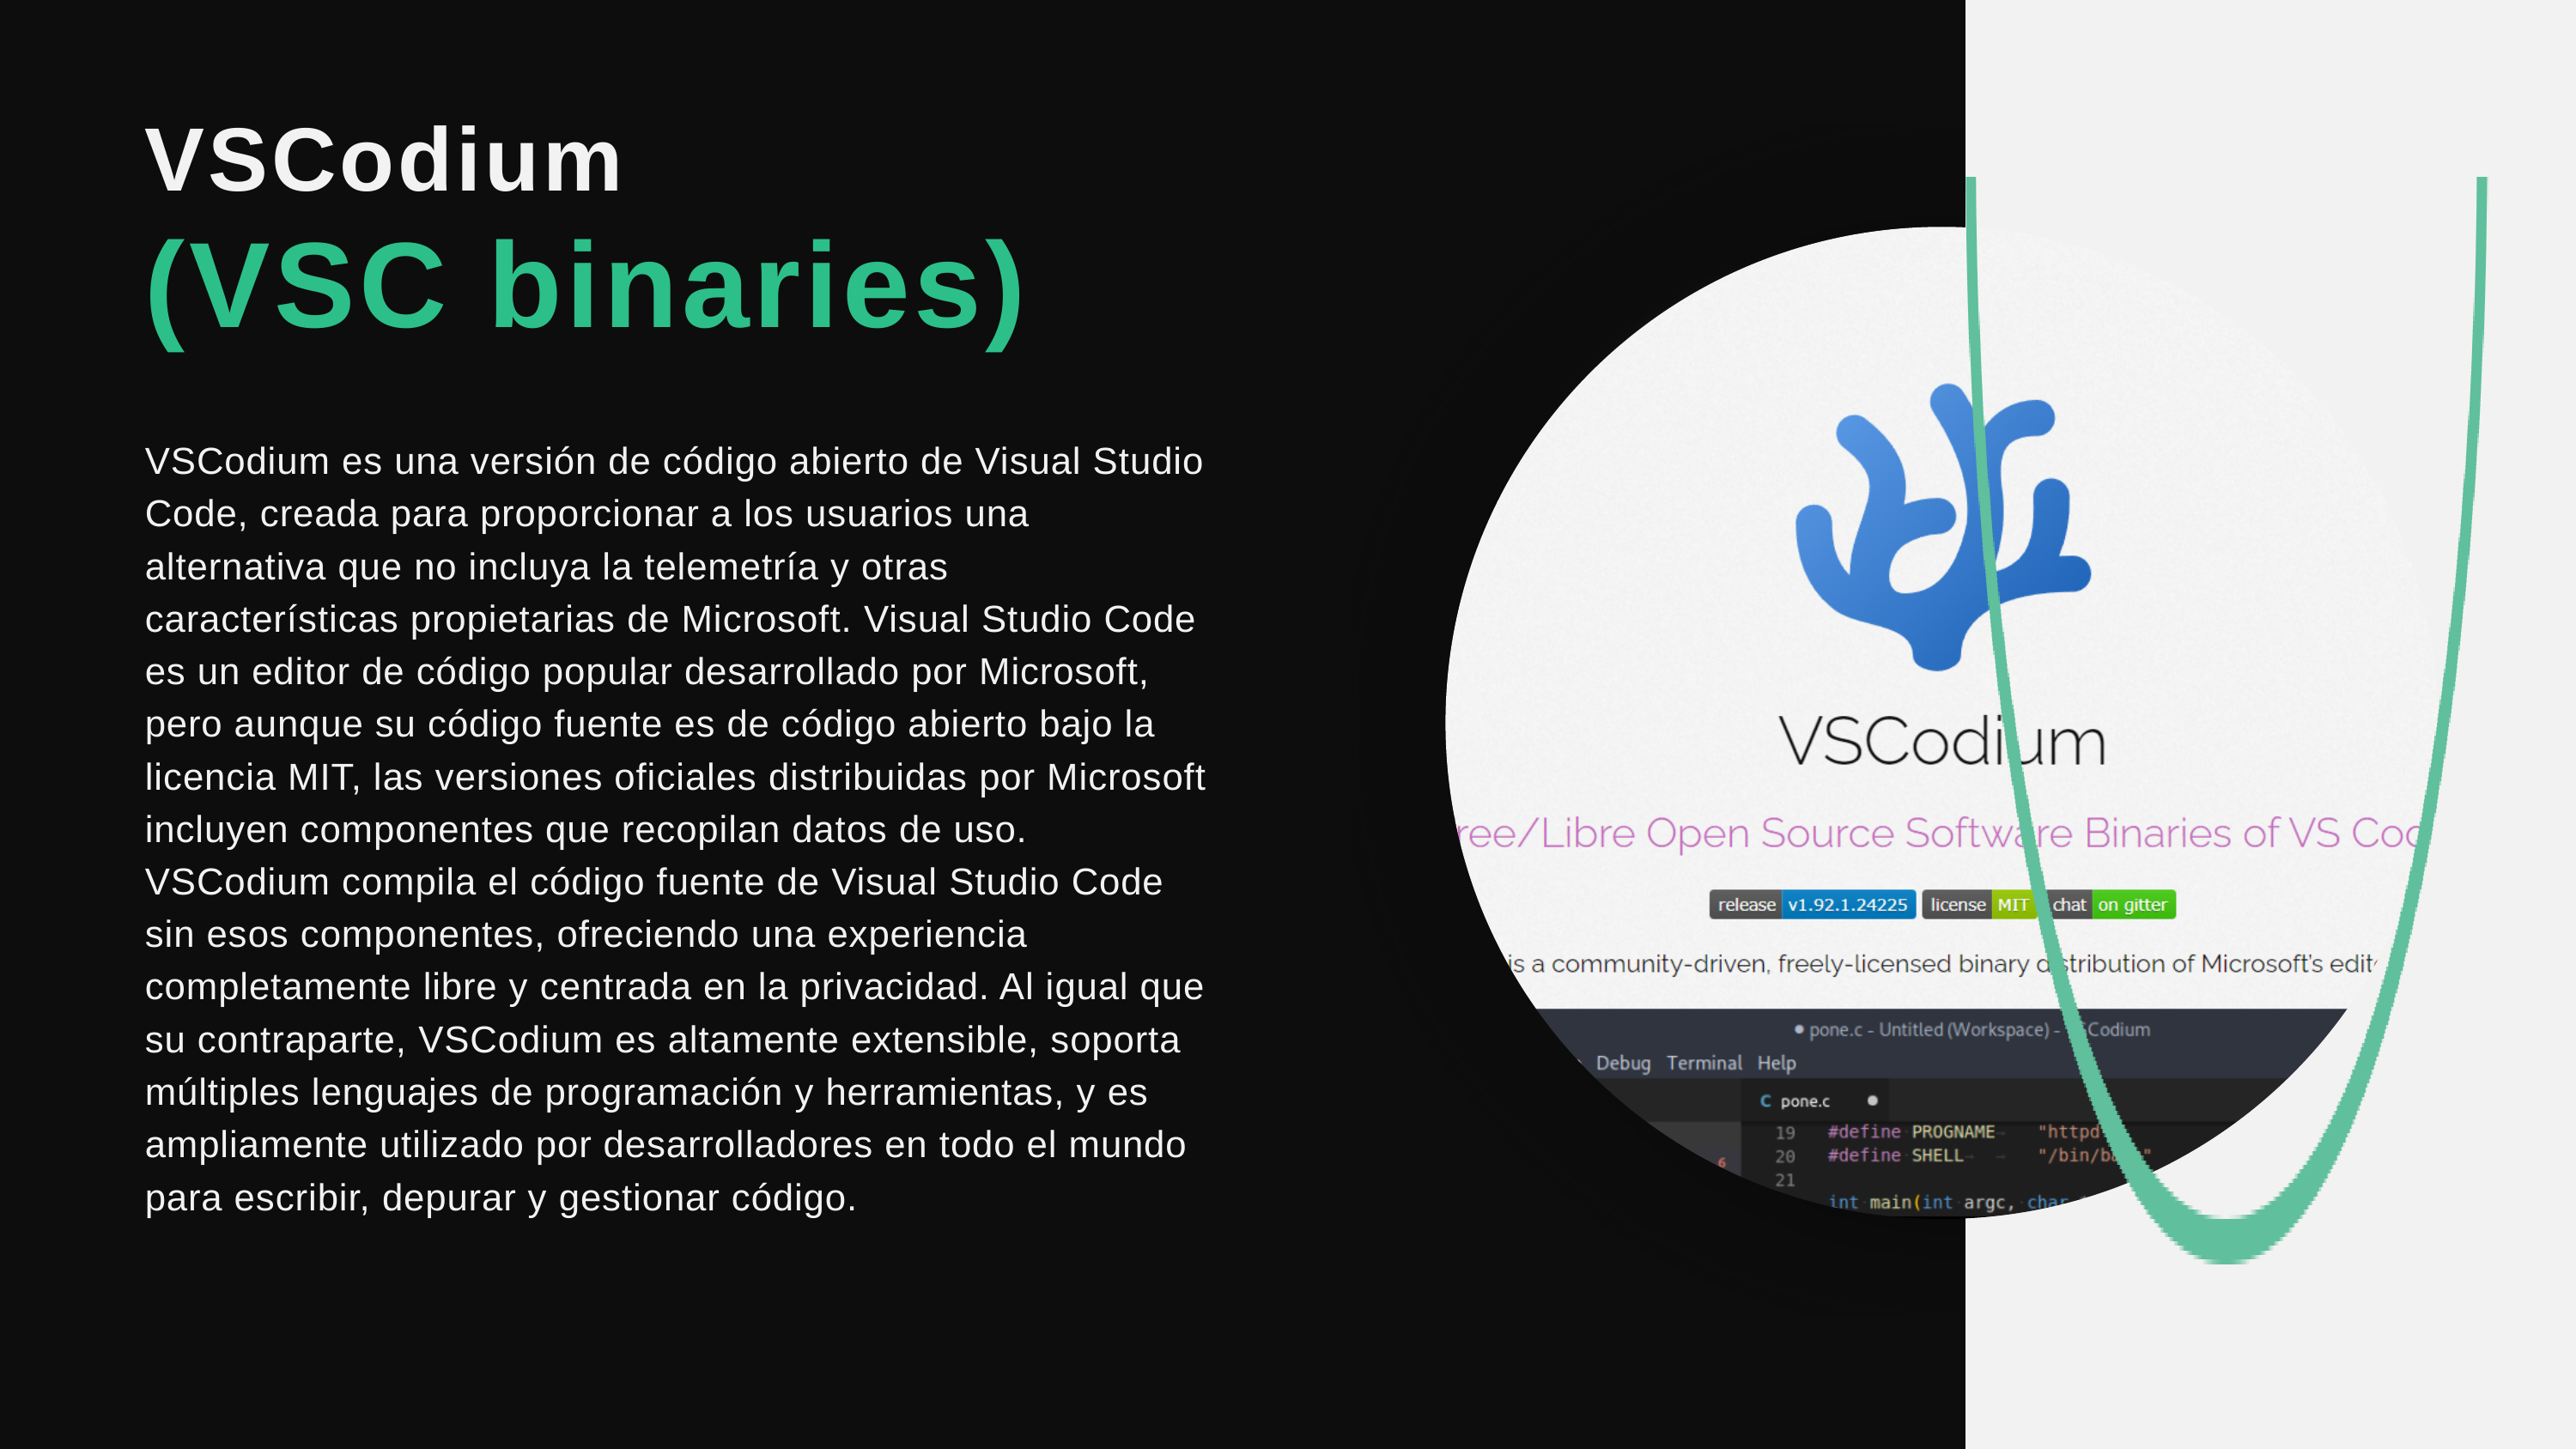

VSCodium

(VSC binaries)

VSCodium es una versión de código abierto de Visual Studio Code, creada para proporcionar a los usuarios una alternativa que no incluya la telemetría y otras características propietarias de Microsoft. Visual Studio Code es un editor de código popular desarrollado por Microsoft, pero aunque su código fuente es de código abierto bajo la licencia MIT, las versiones oficiales distribuidas por Microsoft incluyen componentes que recopilan datos de uso. VSCodium compila el código fuente de Visual Studio Code sin esos componentes, ofreciendo una experiencia completamente libre y centrada en la privacidad. Al igual que su contraparte, VSCodium es altamente extensible, soporta múltiples lenguajes de programación y herramientas, y es ampliamente utilizado por desarrolladores en todo el mundo para escribir, depurar y gestionar código.